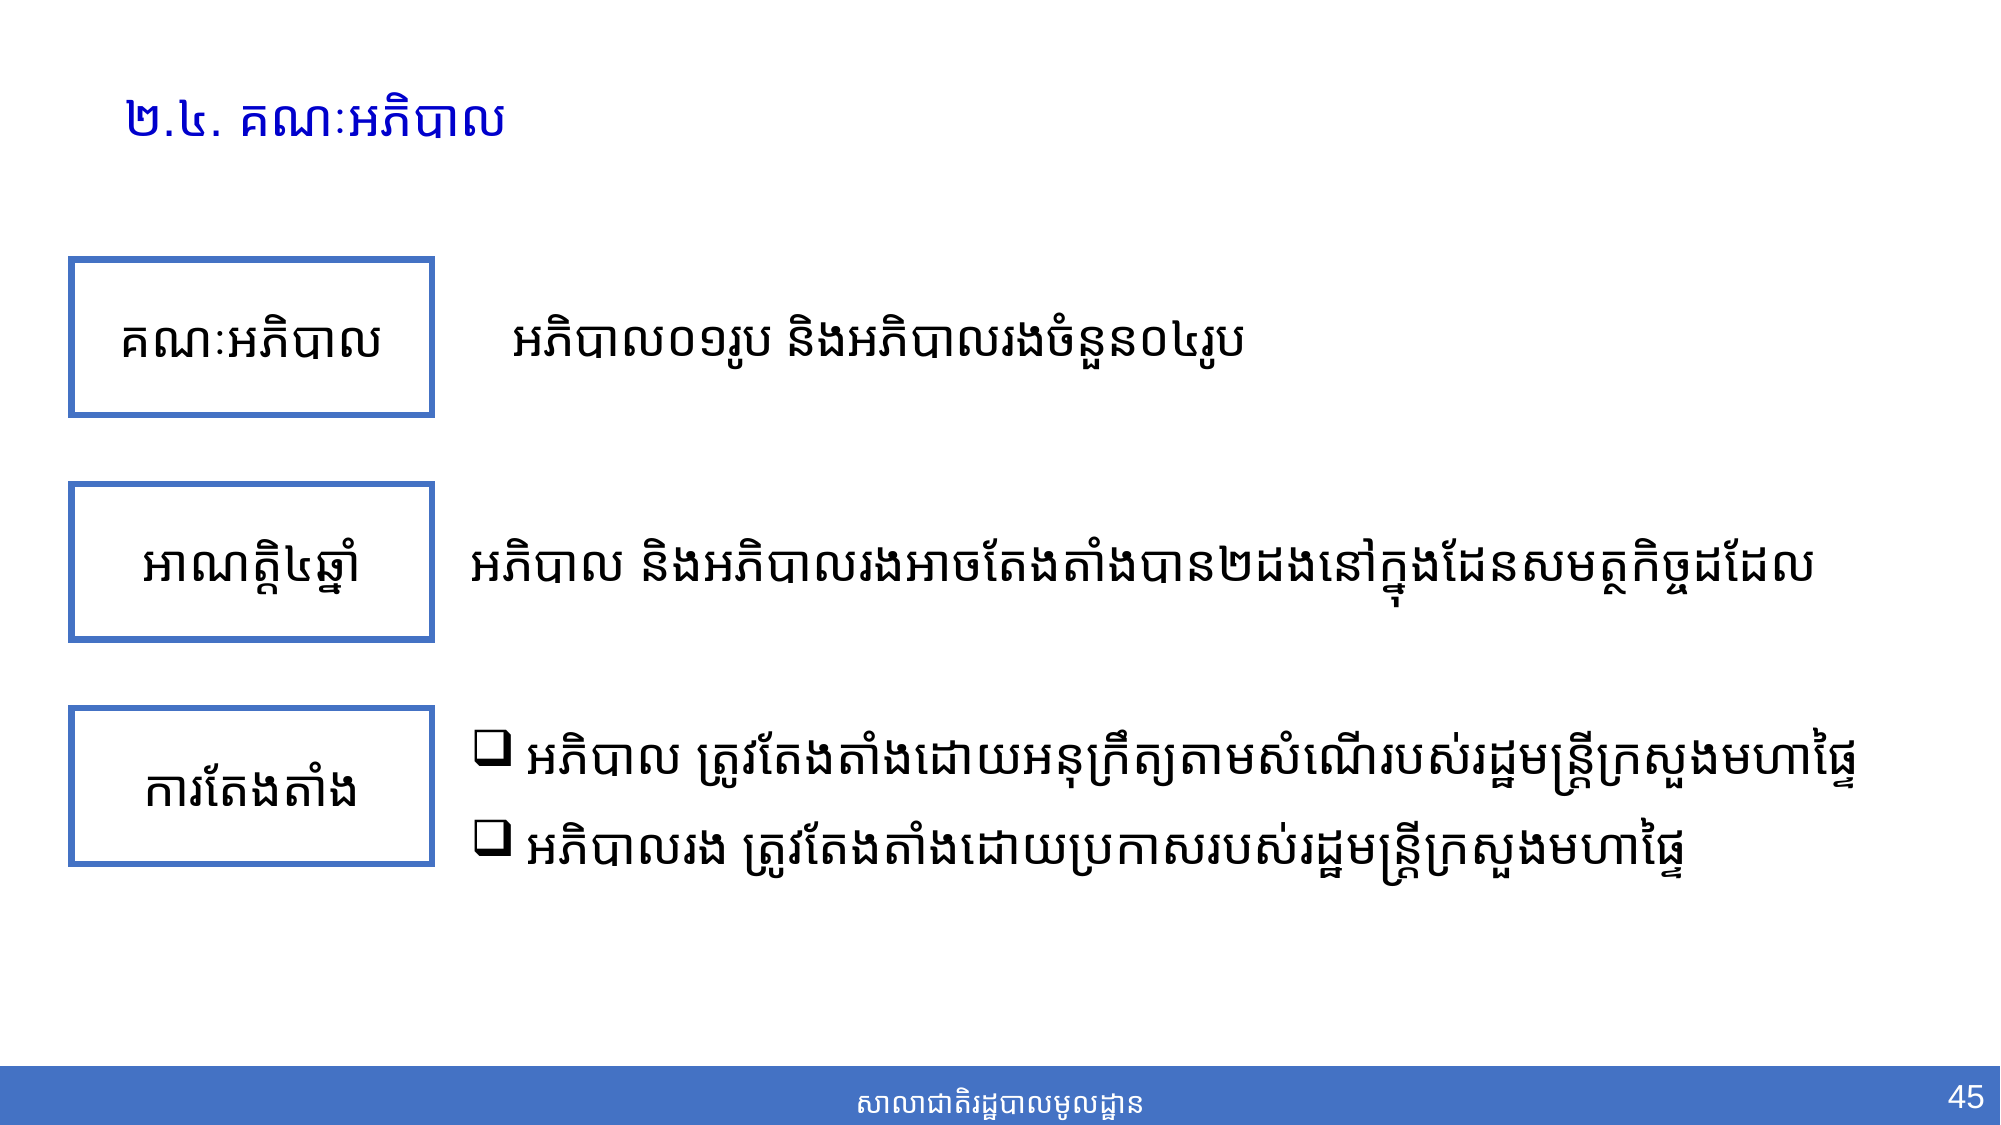

២.៤. គណៈអភិបាល

គណៈអភិបាល
អភិបាល០១រូប និងអភិបាលរង​ចំនួន០៤រូប
អាណត្តិ៤ឆ្នាំ
អភិបាល និងអភិបាលរងអាចតែងតាំងបាន២ដងនៅក្នុងដែនសមត្ថកិច្ចដដែល
អភិបាល ត្រូវតែងតាំងដោយអនុក្រឹត្យតាមសំណើរបស់រដ្ឋមន្រ្តីក្រសួងមហាផ្ទៃ
អភិបាលរង ត្រូវតែងតាំងដោយប្រកាសរបស់រដ្ឋមន្រ្តីក្រសួងមហាផ្ទៃ
ការតែងតាំង
45